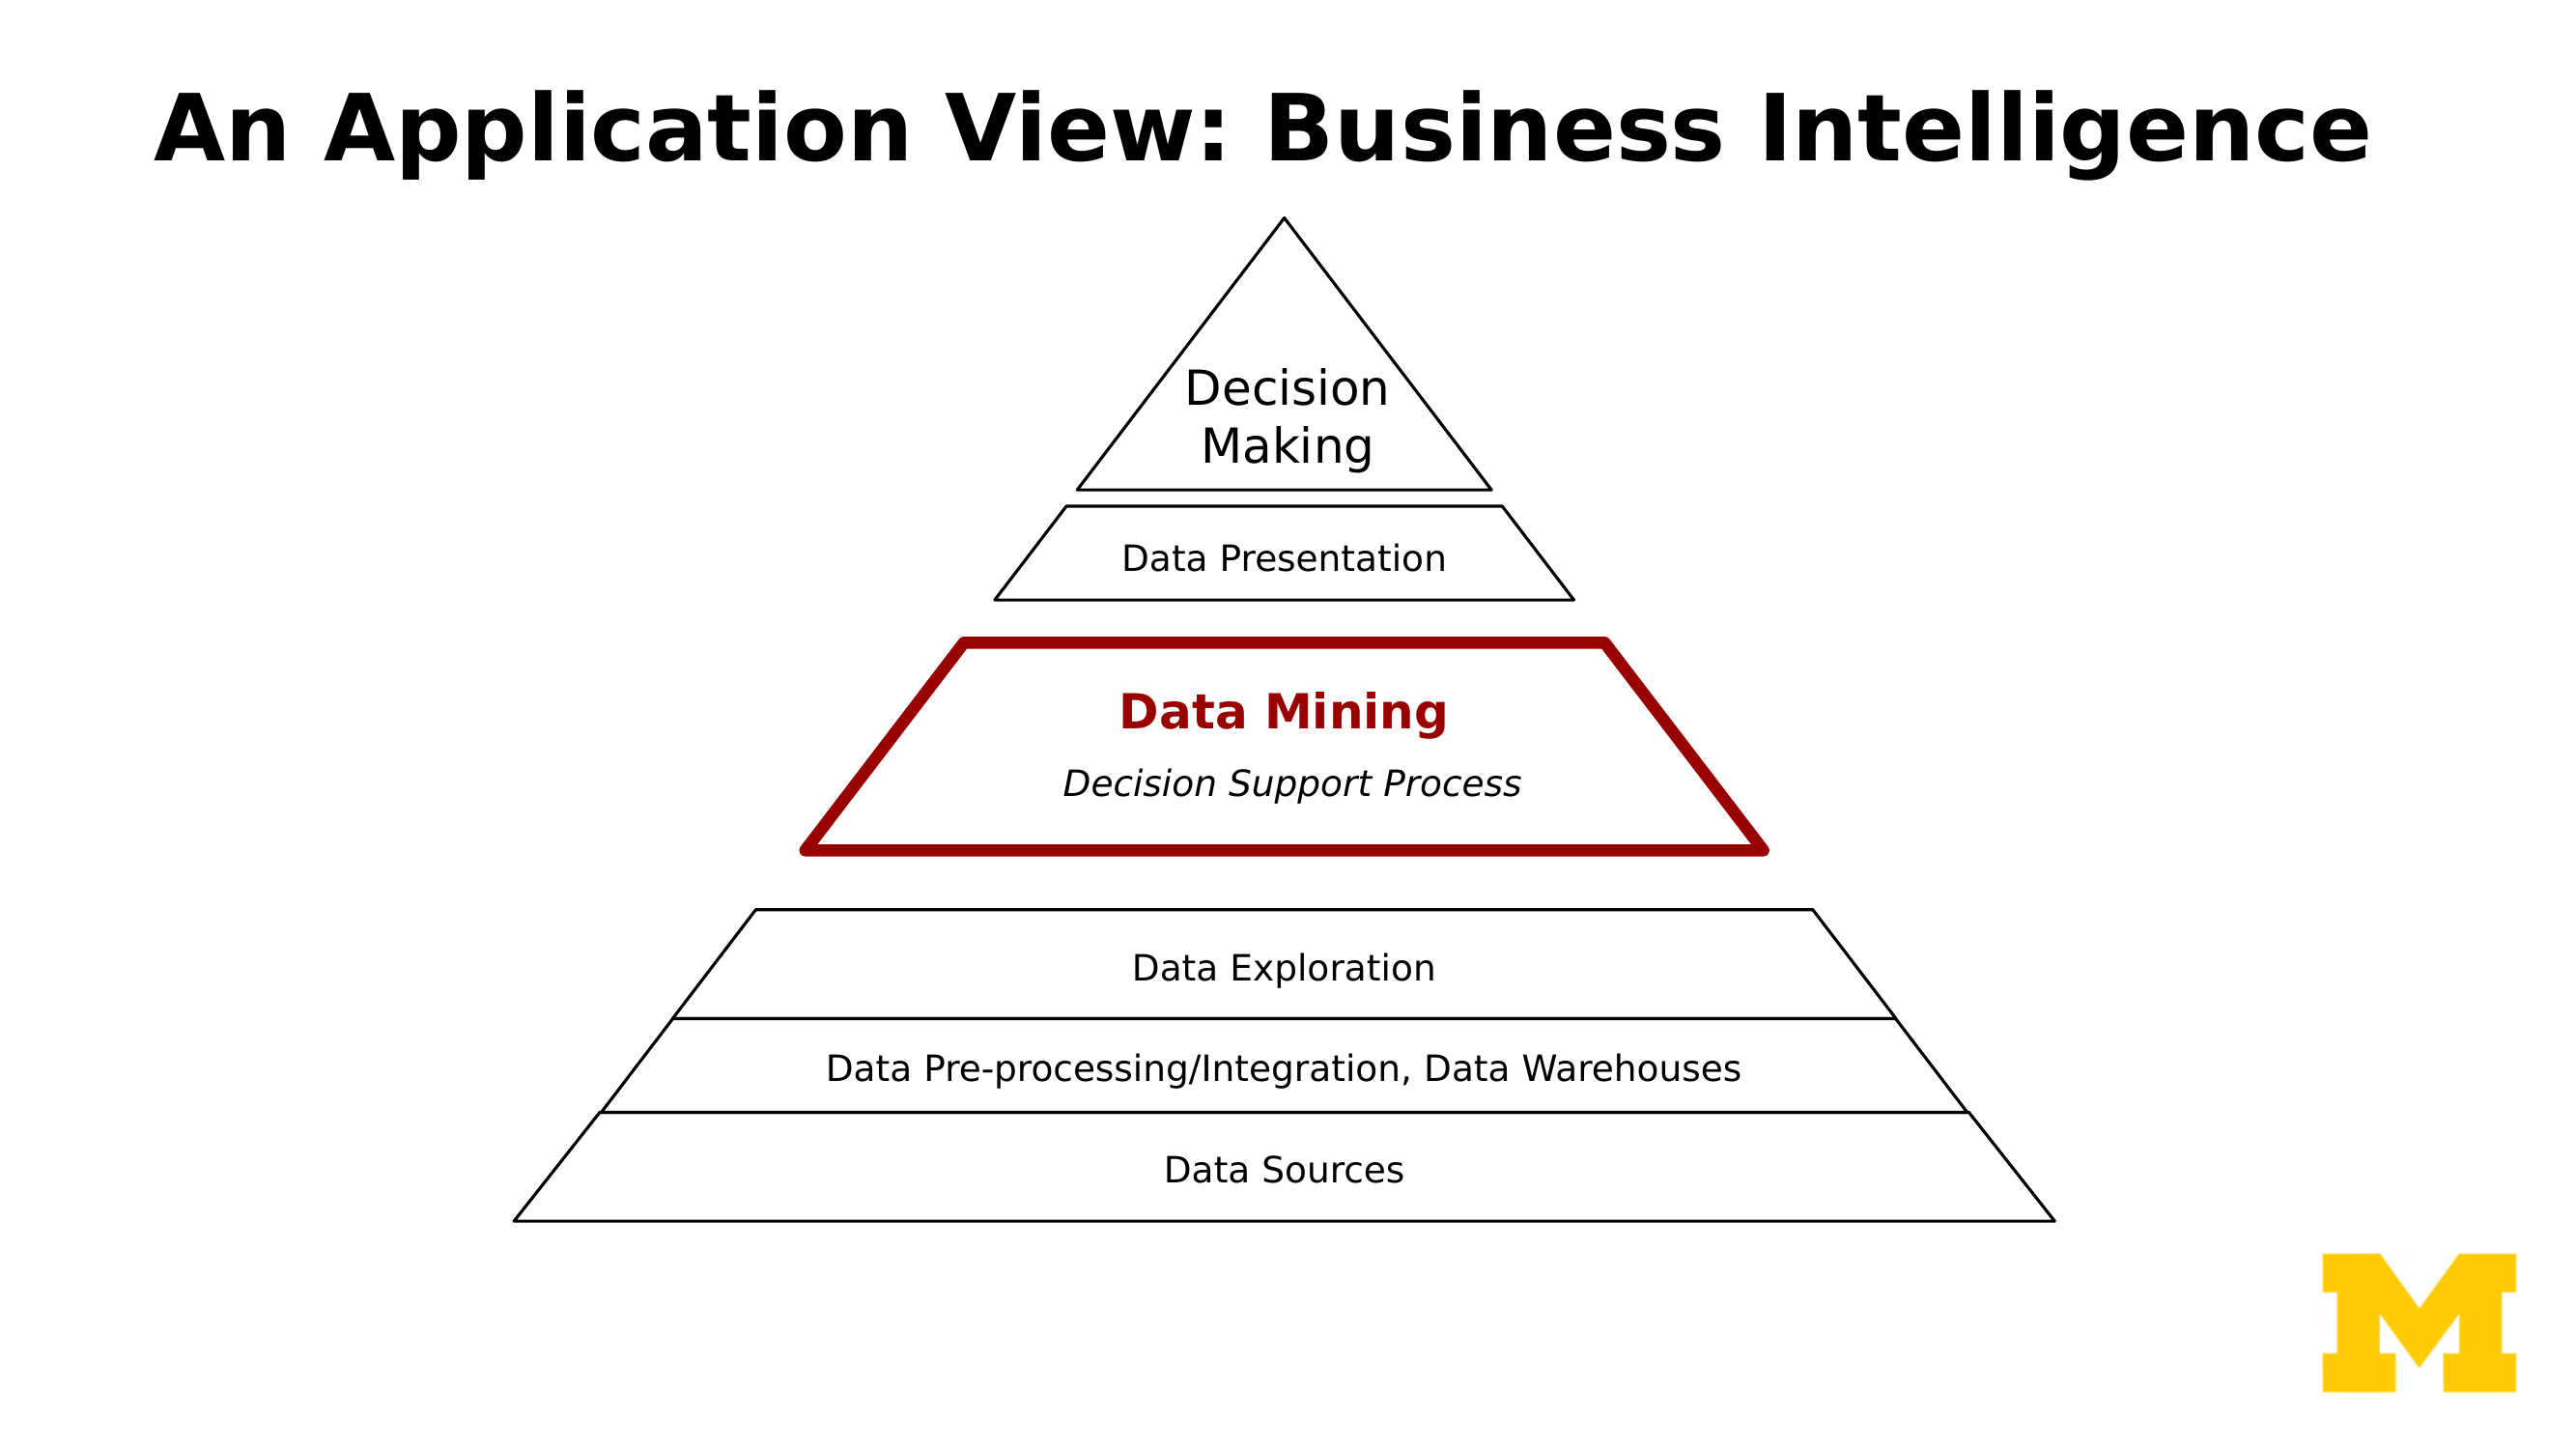

# An Application View: Business Intelligence

Decision Making
Data Presentation
Data Mining
Decision Support Process
Data Exploration
Data Pre-processing/Integration, Data Warehouses
Data Sources